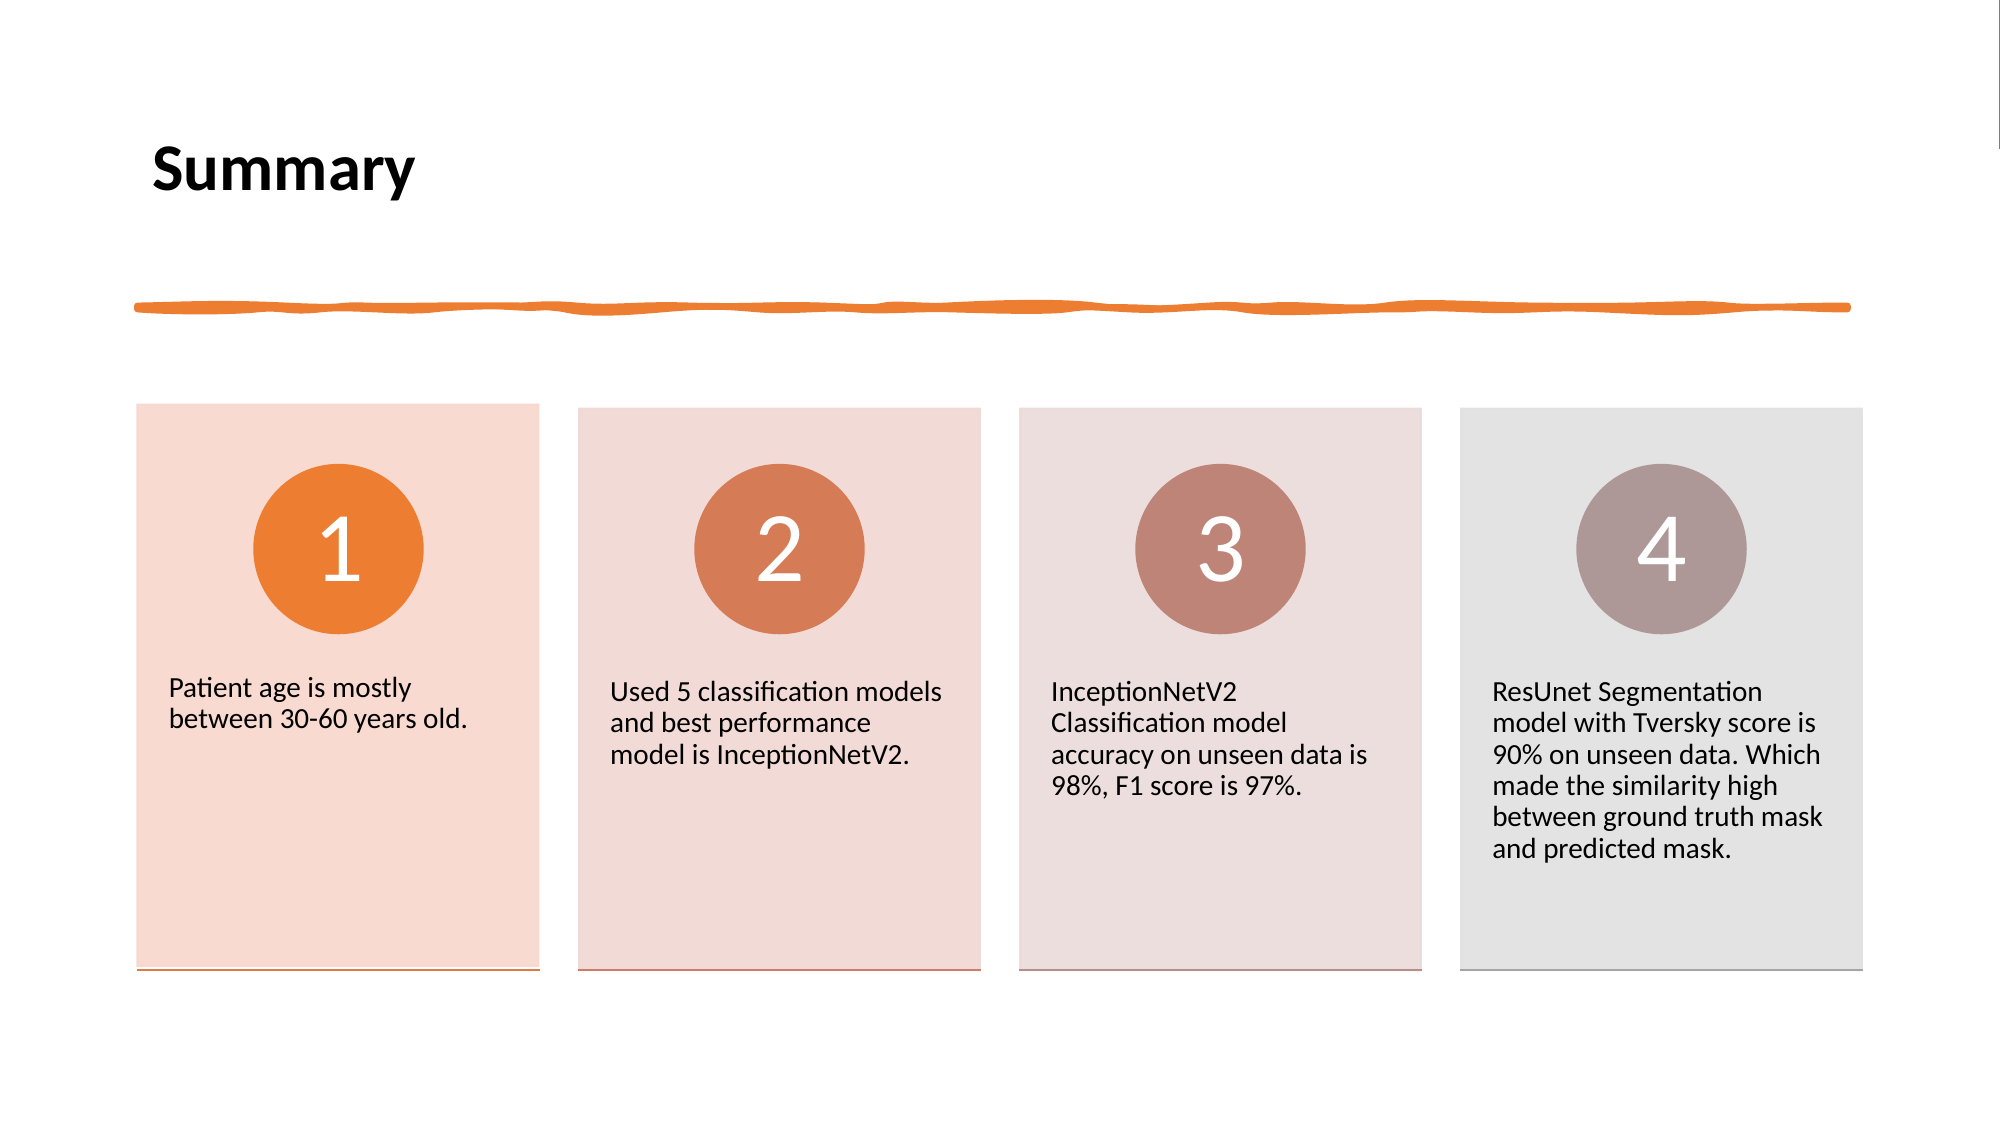

# Summary

Patient age is mostly between 30-60 years old.
1
Used 5 classification models and best performance model is InceptionNetV2.
2
InceptionNetV2 Classification model accuracy on unseen data is 98%, F1 score is 97%.
3
ResUnet Segmentation model with Tversky score is 90% on unseen data. Which made the similarity high between ground truth mask and predicted mask.
4